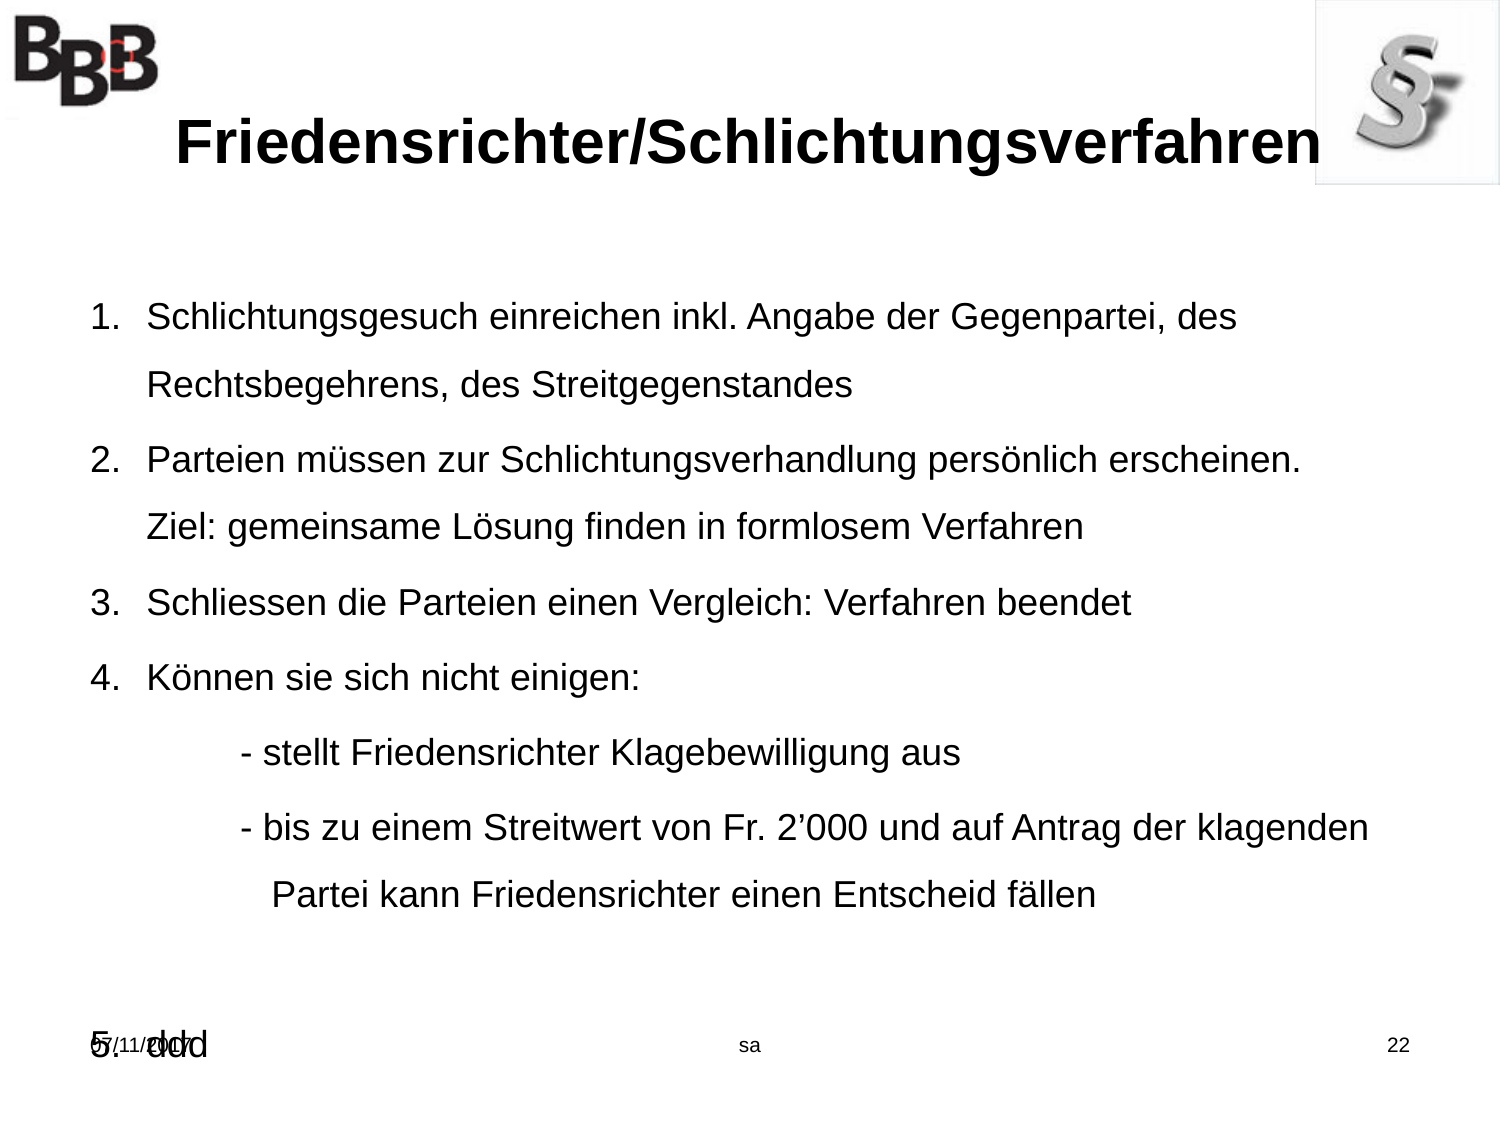

# Friedensrichter/Schlichtungsverfahren
Schlichtungsgesuch einreichen inkl. Angabe der Gegenpartei, des Rechtsbegehrens, des Streitgegenstandes
Parteien müssen zur Schlichtungsverhandlung persönlich erscheinen.        Ziel: gemeinsame Lösung finden in formlosem Verfahren
Schliessen die Parteien einen Vergleich: Verfahren beendet
Können sie sich nicht einigen:
	- stellt Friedensrichter Klagebewilligung aus
	- bis zu einem Streitwert von Fr. 2’000 und auf Antrag der klagenden 	   Partei kann Friedensrichter einen Entscheid fällen

ddd
07/11/2017
sa
22